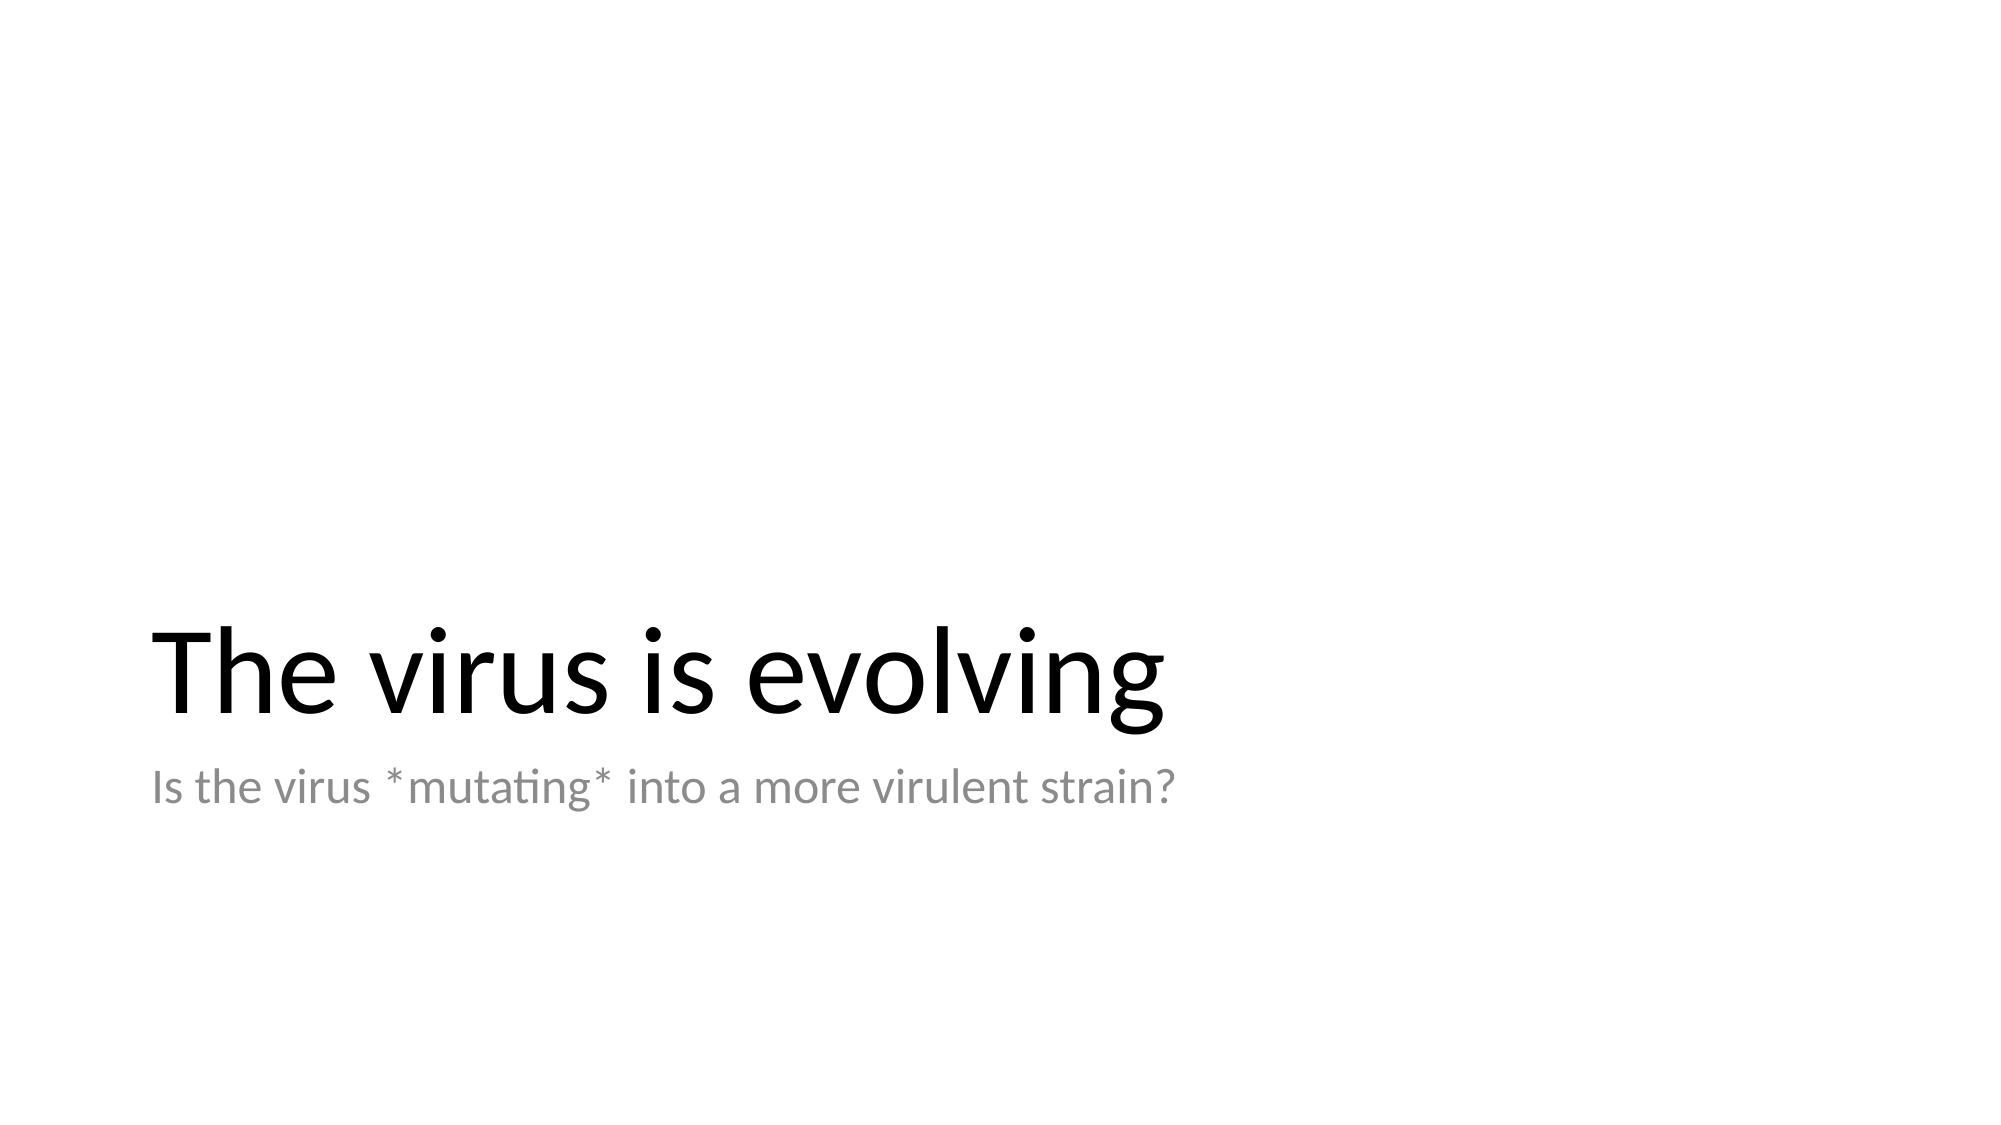

# The virus is evolving
Is the virus *mutating* into a more virulent strain?